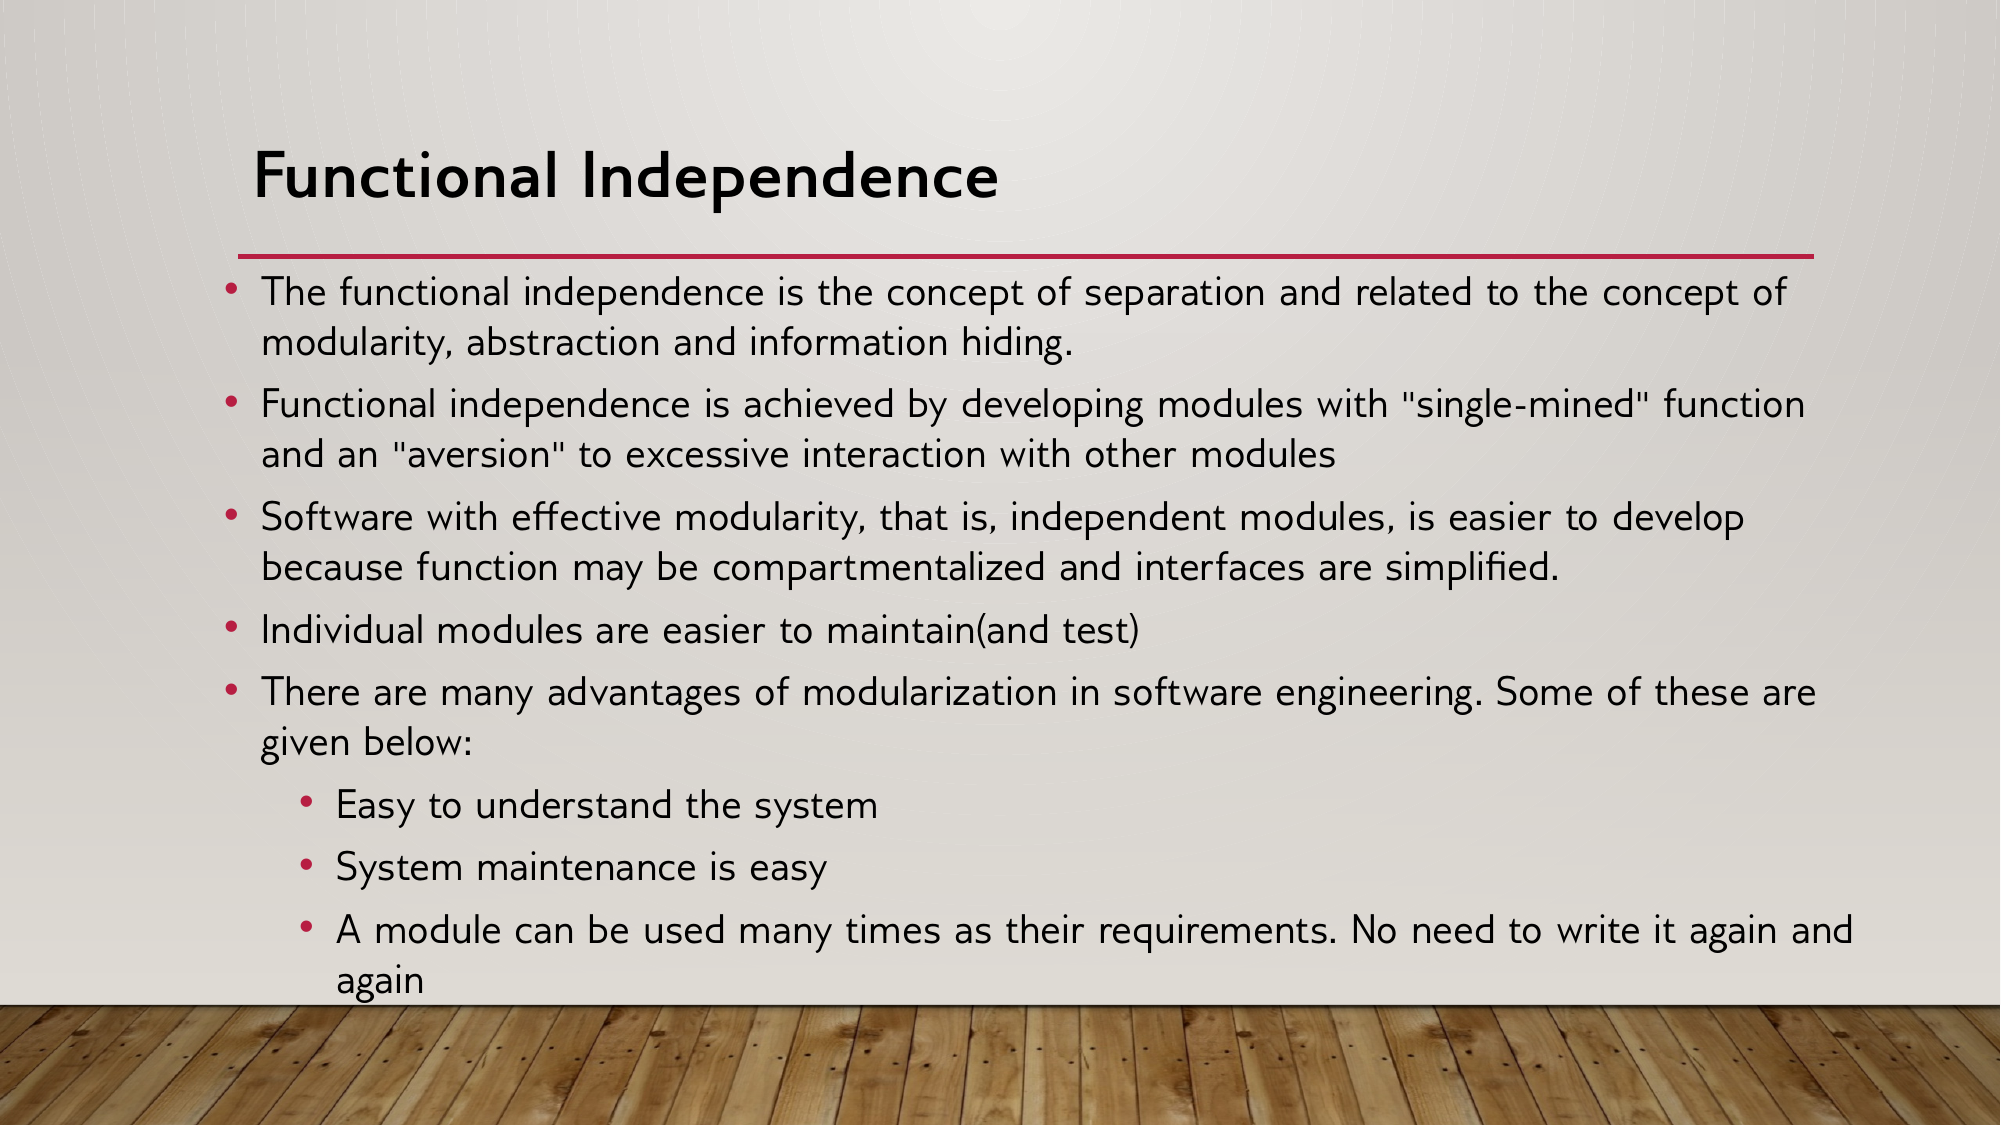

# Functional Independence
The functional independence is the concept of separation and related to the concept of modularity, abstraction and information hiding.
Functional independence is achieved by developing modules with "single-mined" function and an "aversion" to excessive interaction with other modules
Software with effective modularity, that is, independent modules, is easier to develop because function may be compartmentalized and interfaces are simplified.
Individual modules are easier to maintain(and test)
There are many advantages of modularization in software engineering. Some of these are given below:
Easy to understand the system
System maintenance is easy
A module can be used many times as their requirements. No need to write it again and again